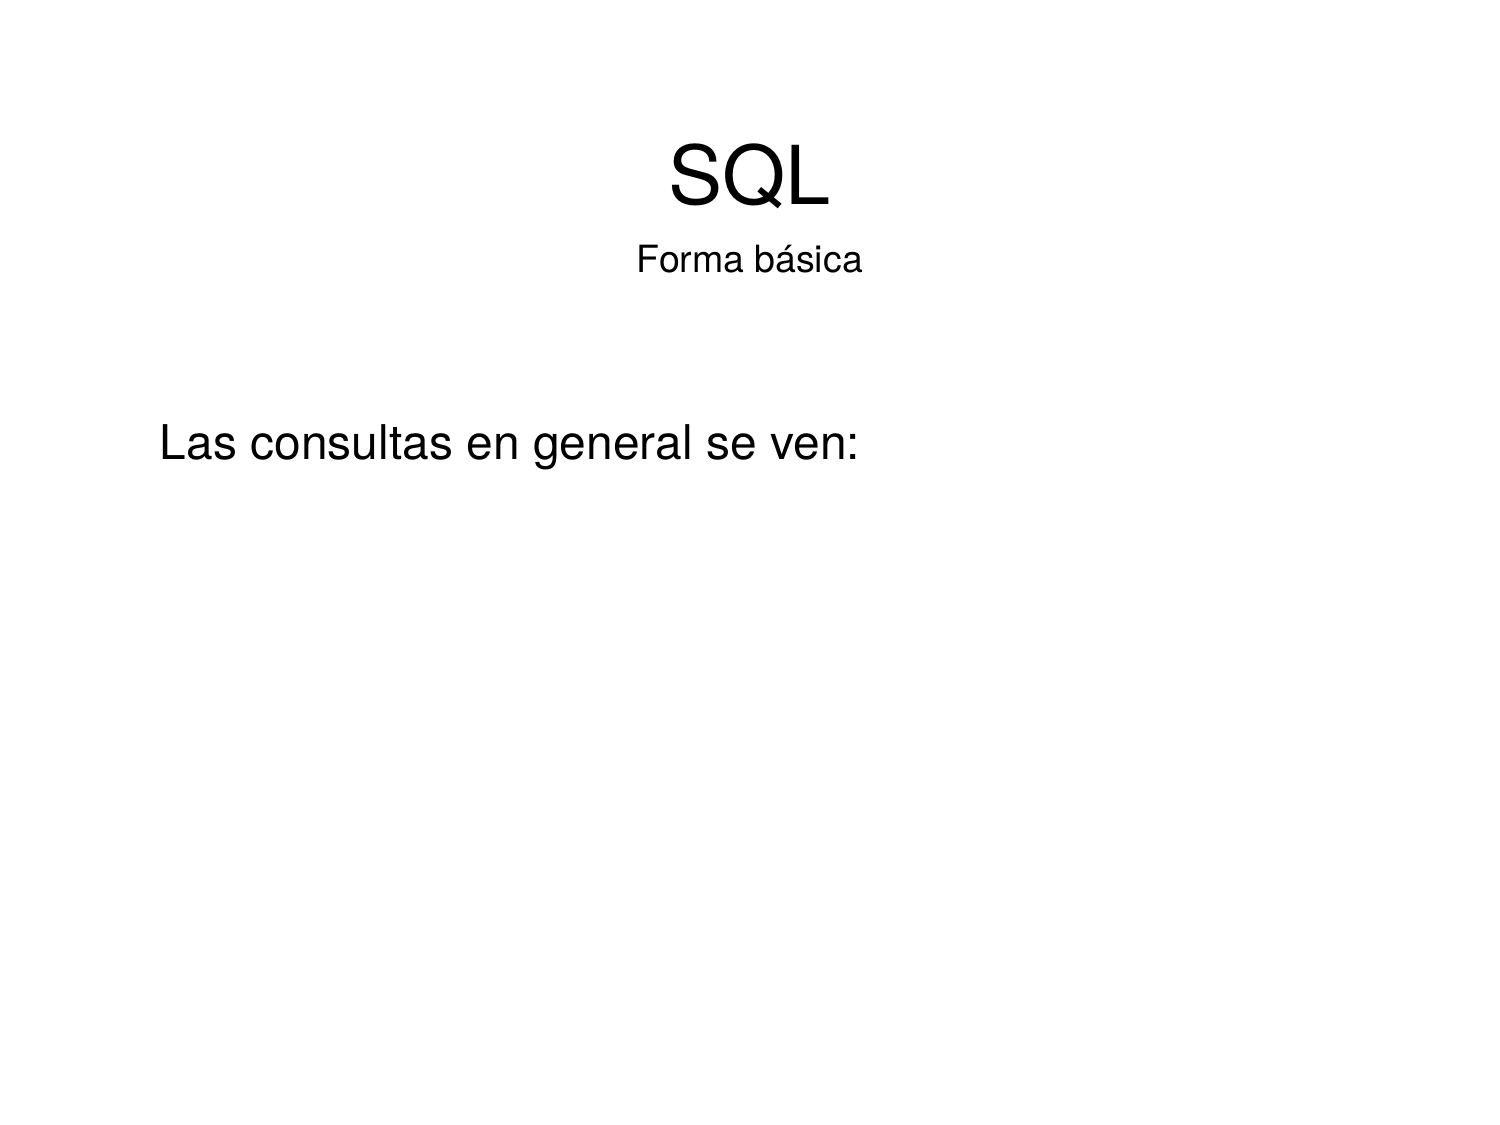

SQL
Forma básica
Las consultas en general se ven: